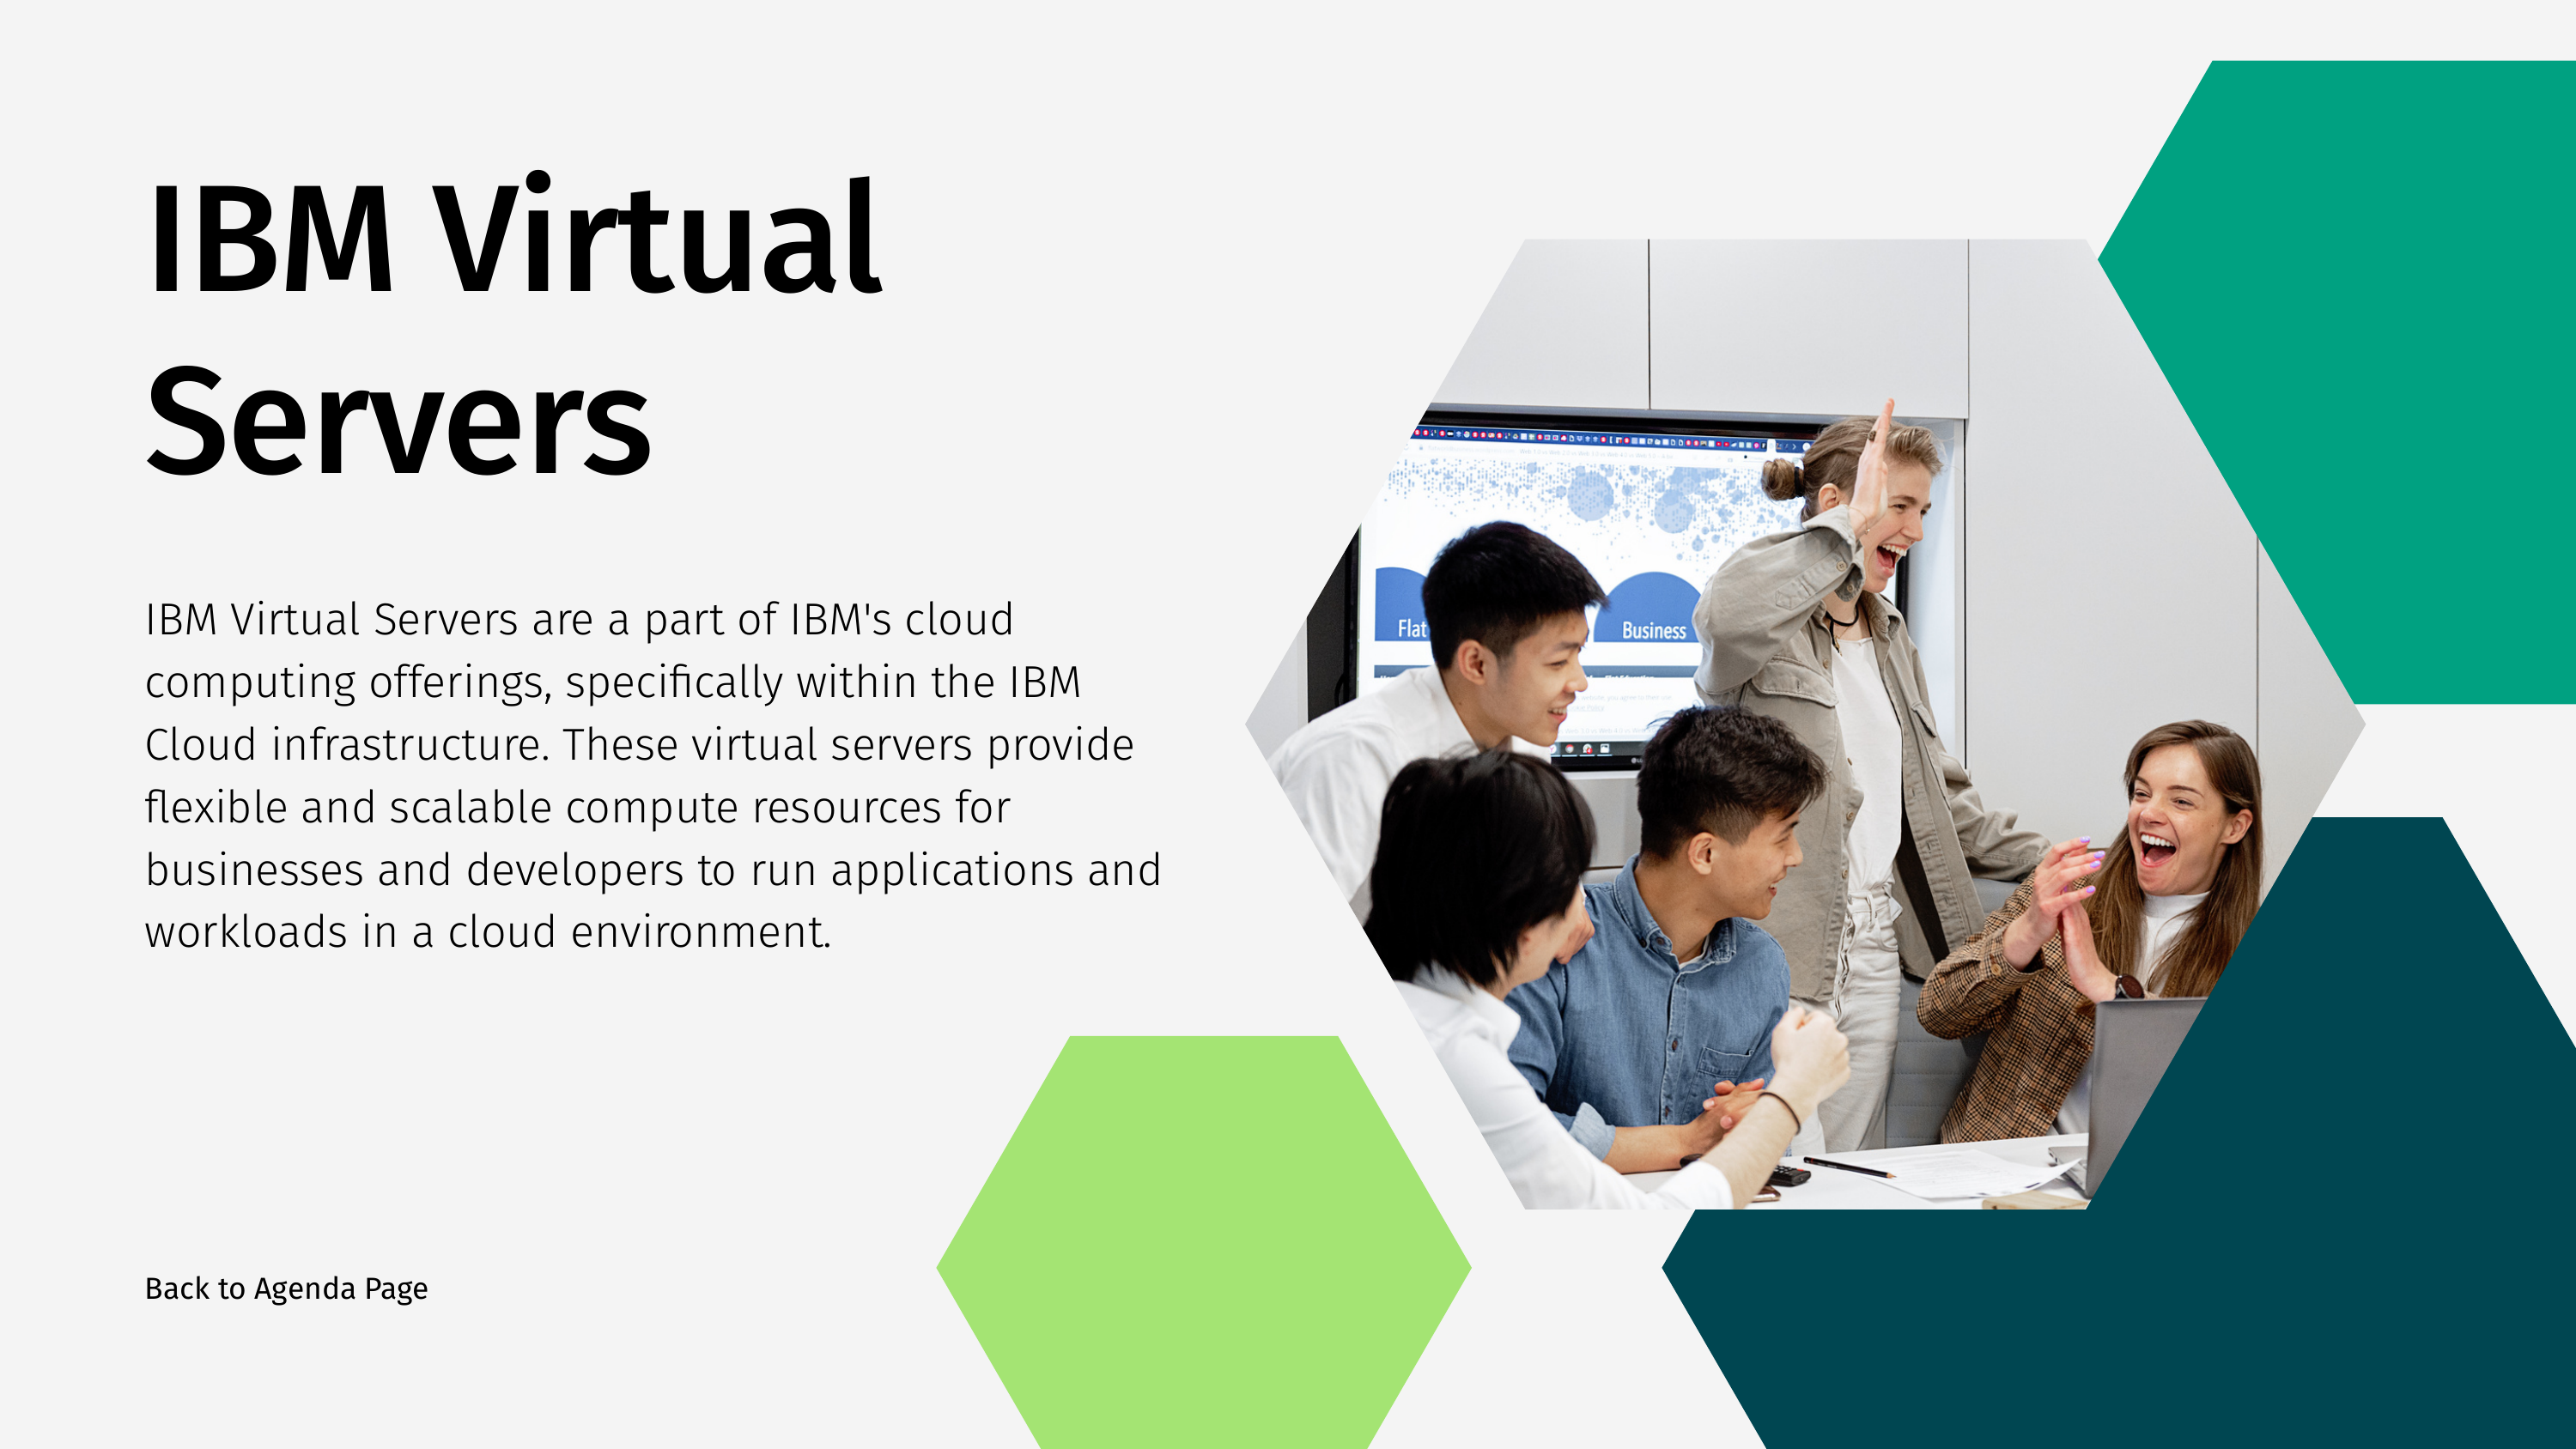

IBM Virtual Servers

IBM Virtual Servers are a part of IBM's cloud computing offerings, specifically within the IBM Cloud infrastructure. These virtual servers provide flexible and scalable compute resources for businesses and developers to run applications and workloads in a cloud environment.

Back to Agenda Page